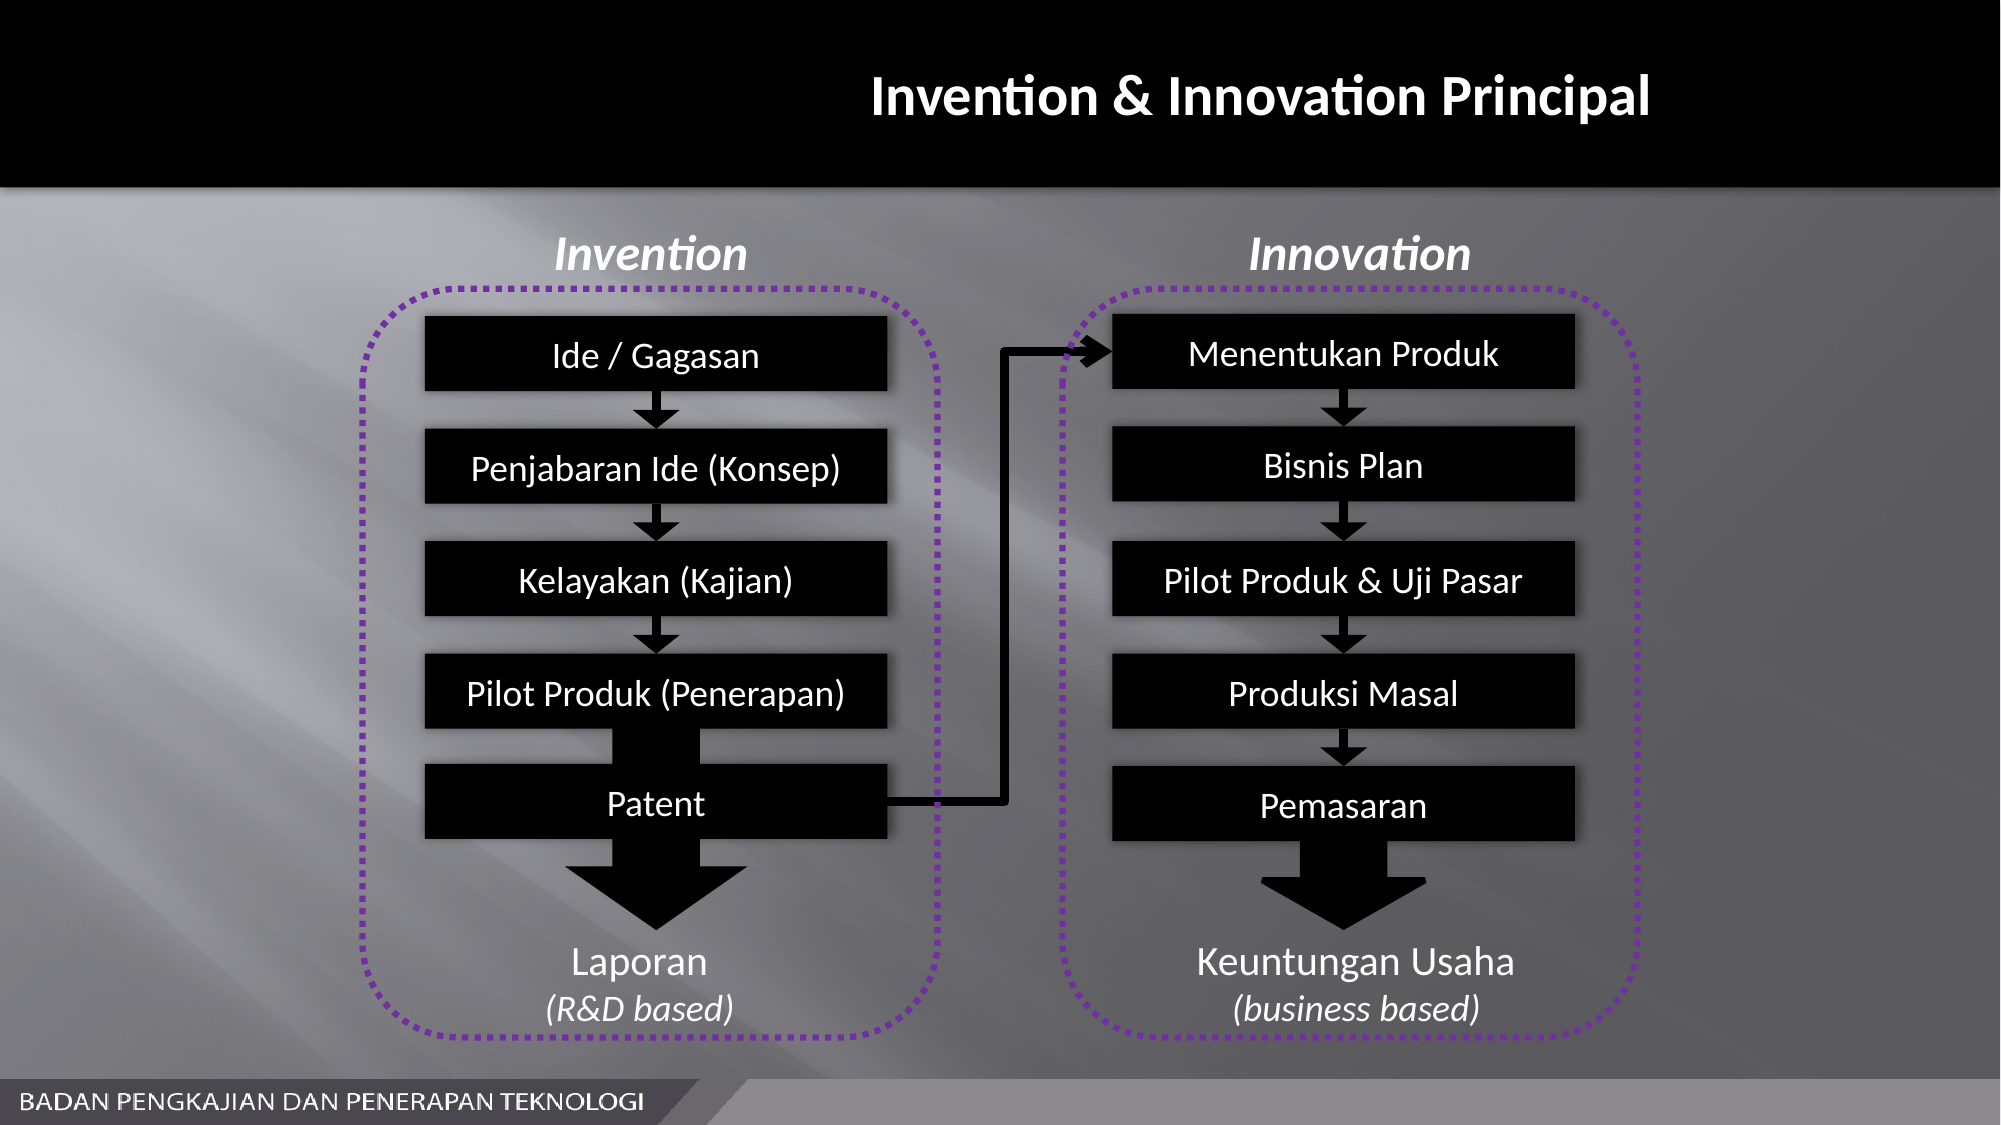

Invention & Innovation Principal
Invention
Innovation

Menentukan Produk
Ide / Gagasan
Bisnis Plan
Penjabaran Ide (Konsep)
Kelayakan (Kajian)
Pilot Produk & Uji Pasar
Pilot Produk (Penerapan)
Produksi Masal

Patent
Pemasaran

Laporan
(R&D based)
Keuntungan Usaha
(business based)